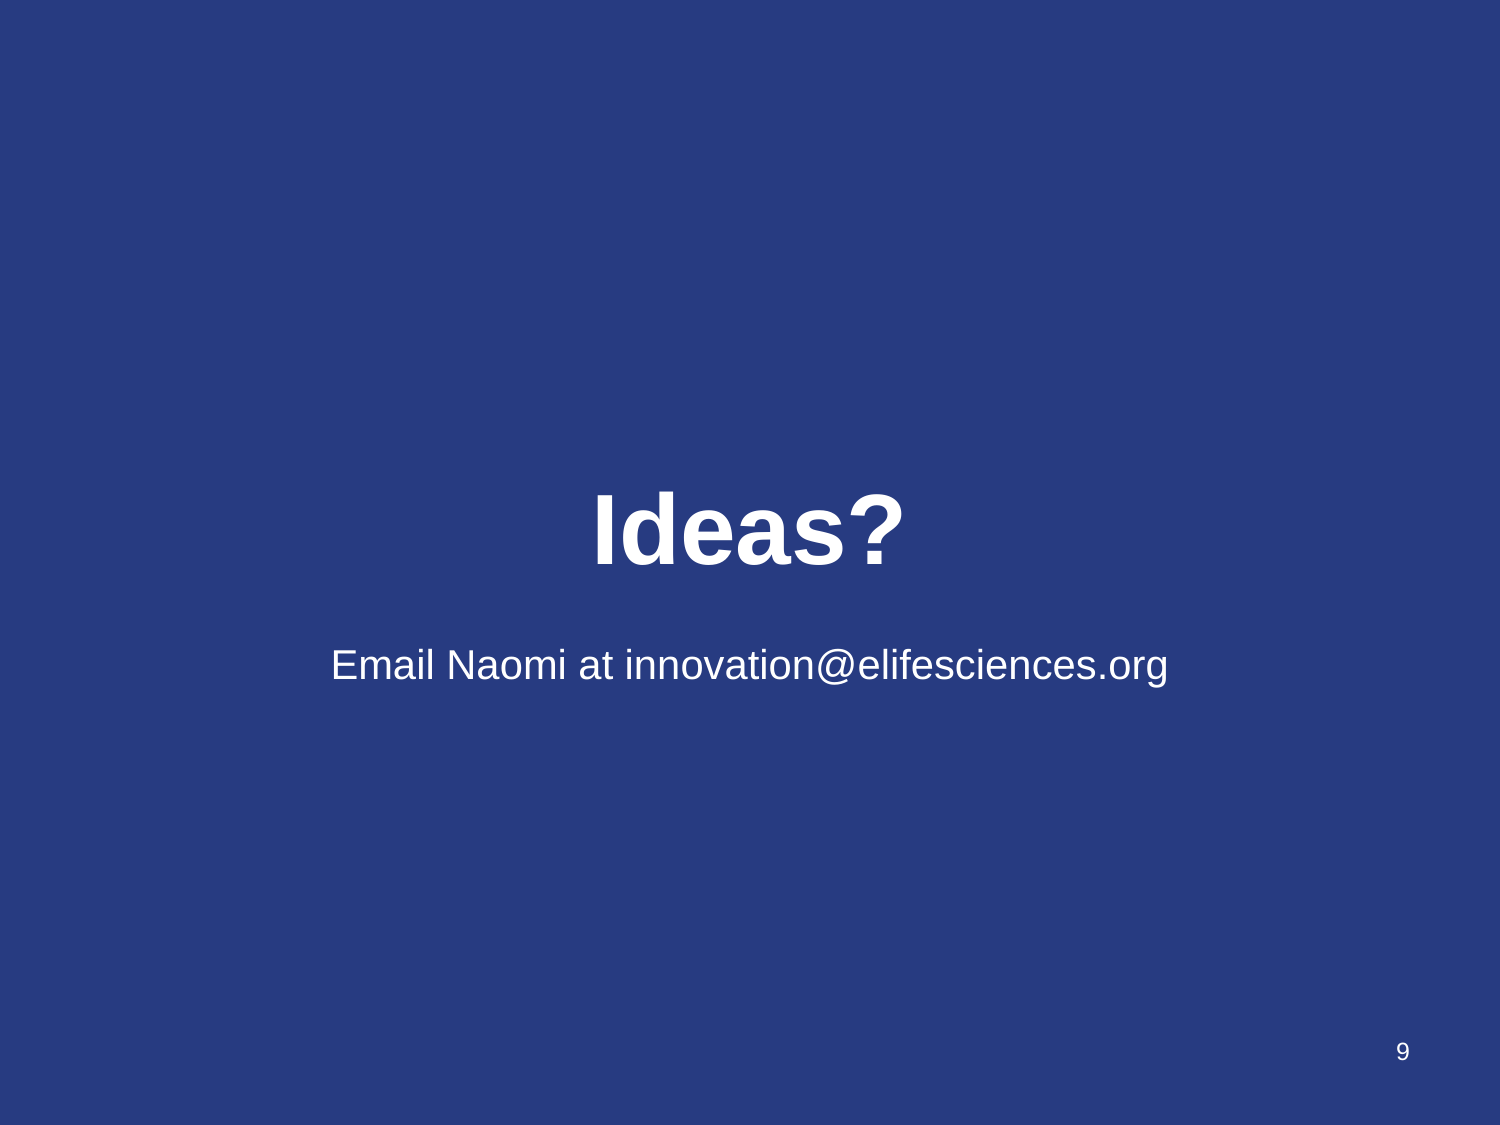

# Ideas?
Email Naomi at innovation@elifesciences.org
9